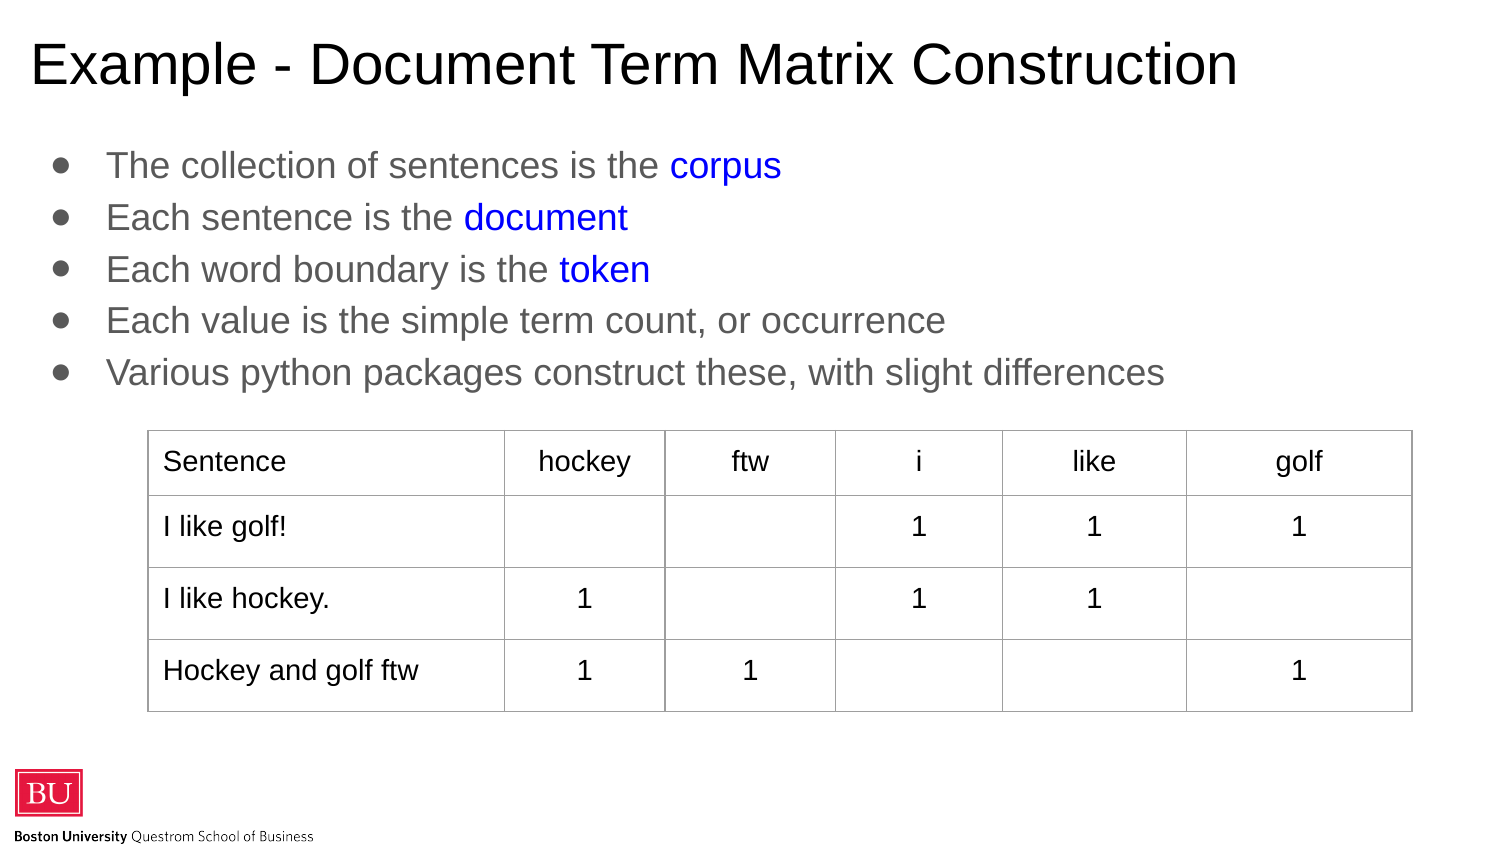

# Example - Document Term Matrix Construction
The collection of sentences is the corpus
Each sentence is the document
Each word boundary is the token
Each value is the simple term count, or occurrence
Various python packages construct these, with slight differences
| Sentence | hockey | ftw | i | like | golf |
| --- | --- | --- | --- | --- | --- |
| I like golf! |  |  | 1 | 1 | 1 |
| I like hockey. | 1 |  | 1 | 1 |  |
| Hockey and golf ftw | 1 | 1 |  |  | 1 |